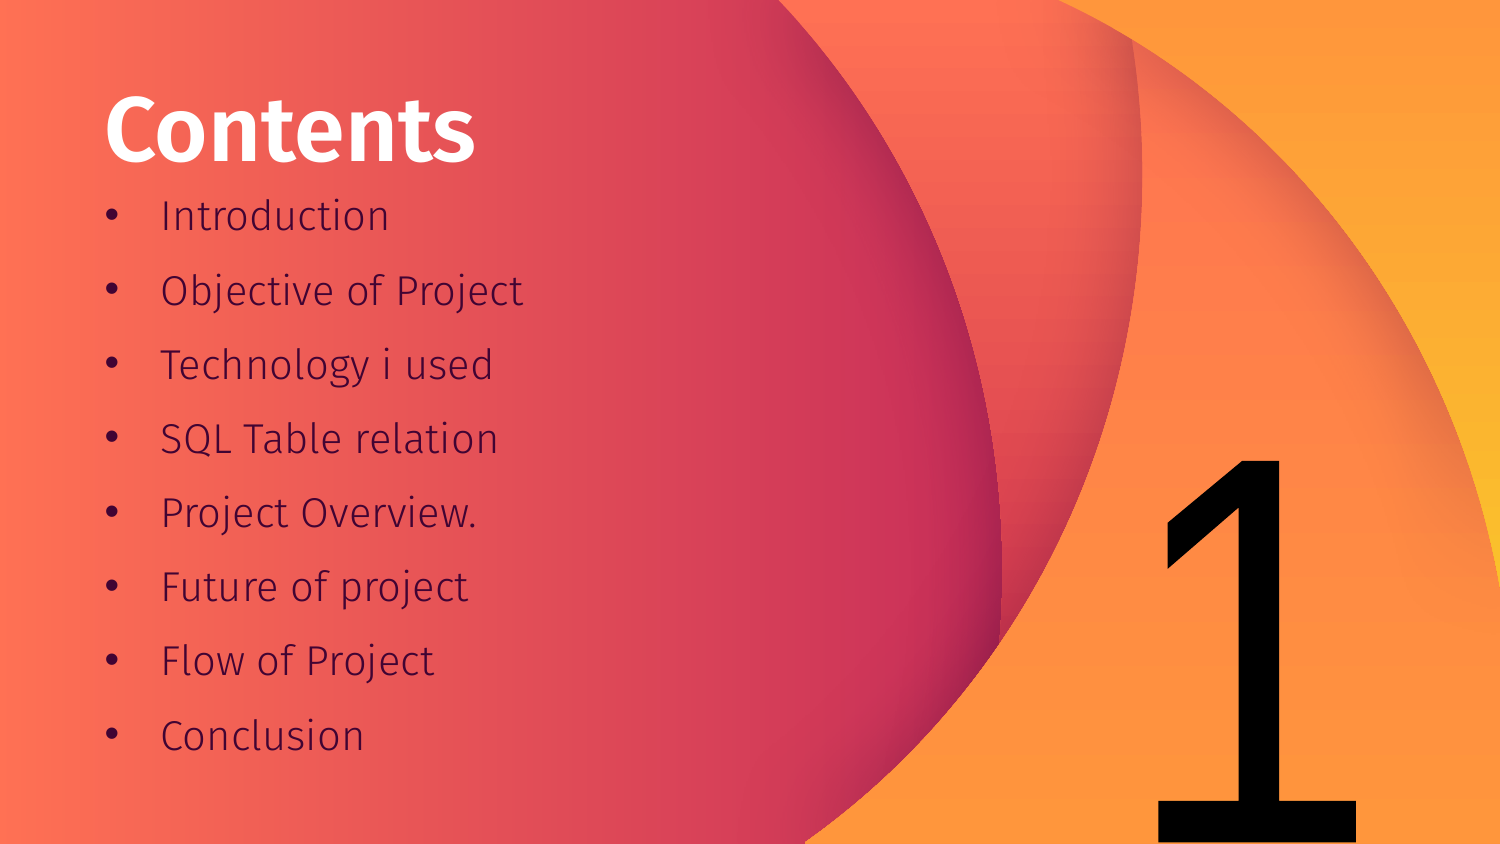

# Contents
Introduction
Objective of Project
Technology i used
SQL Table relation
Project Overview.
Future of project
Flow of Project
Conclusion

1